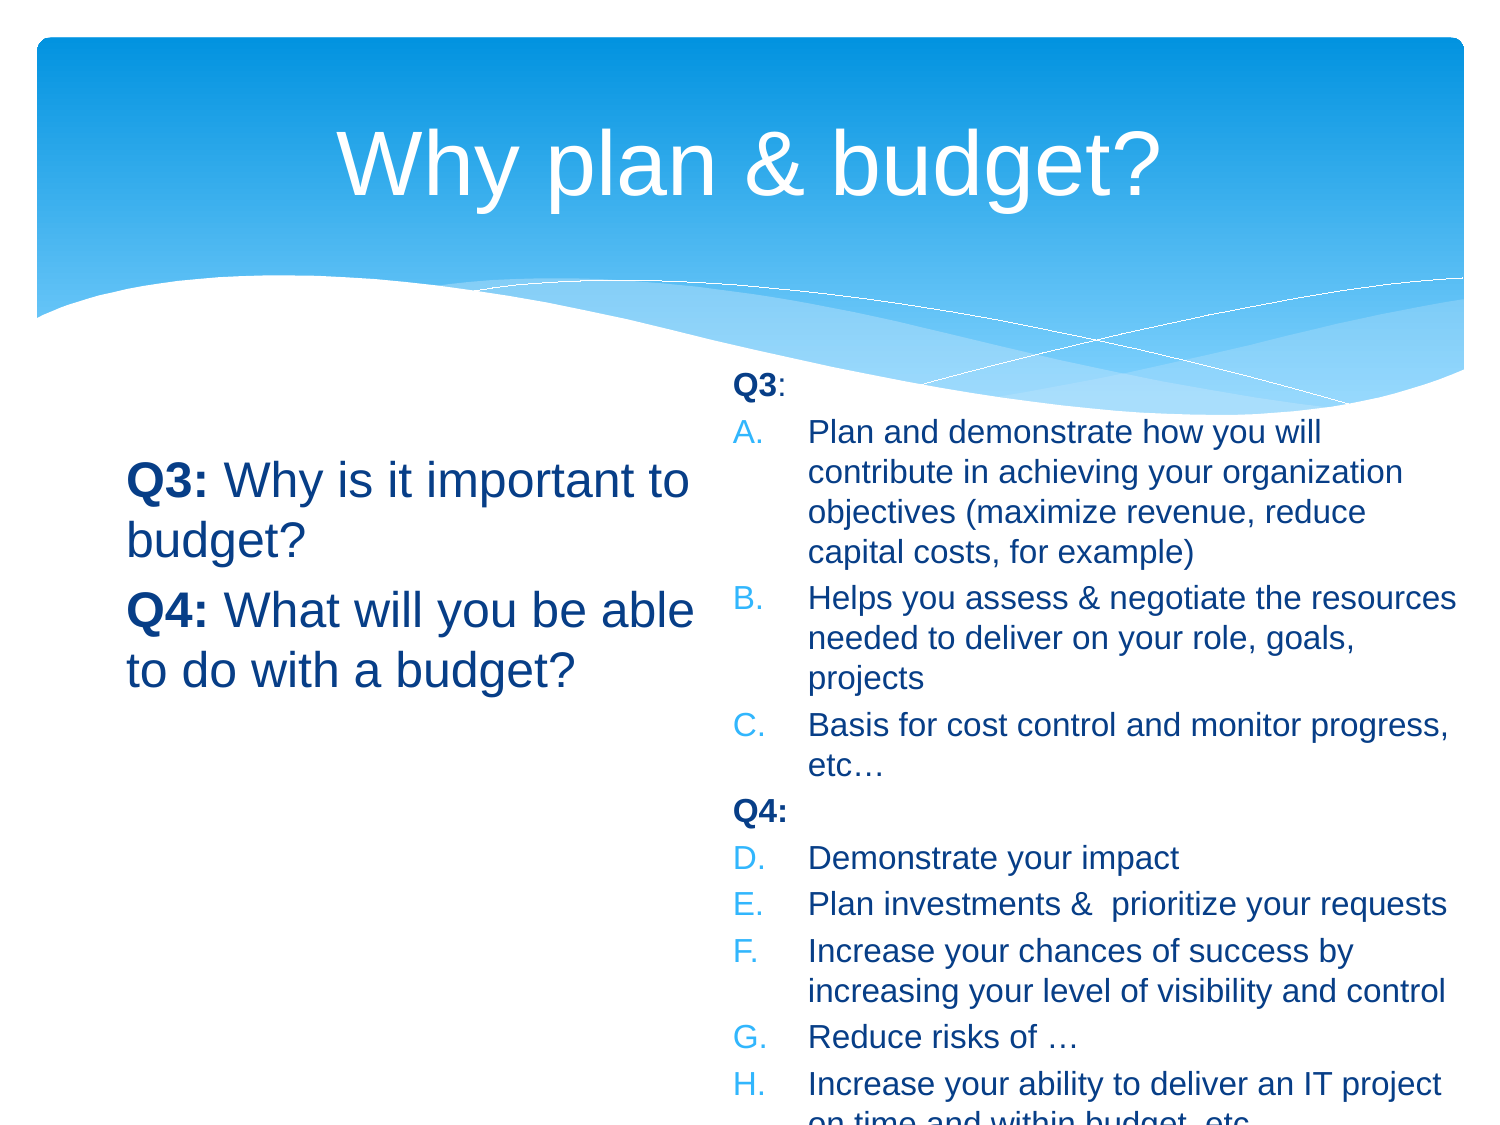

# Why plan & budget?
Q3:
Plan and demonstrate how you will contribute in achieving your organization objectives (maximize revenue, reduce capital costs, for example)
Helps you assess & negotiate the resources needed to deliver on your role, goals, projects
Basis for cost control and monitor progress, etc…
Q4:
Demonstrate your impact
Plan investments &  prioritize your requests
Increase your chances of success by increasing your level of visibility and control
Reduce risks of …
Increase your ability to deliver an IT project on time and within budget, etc…
Q3: Why is it important to budget?
Q4: What will you be able to do with a budget?